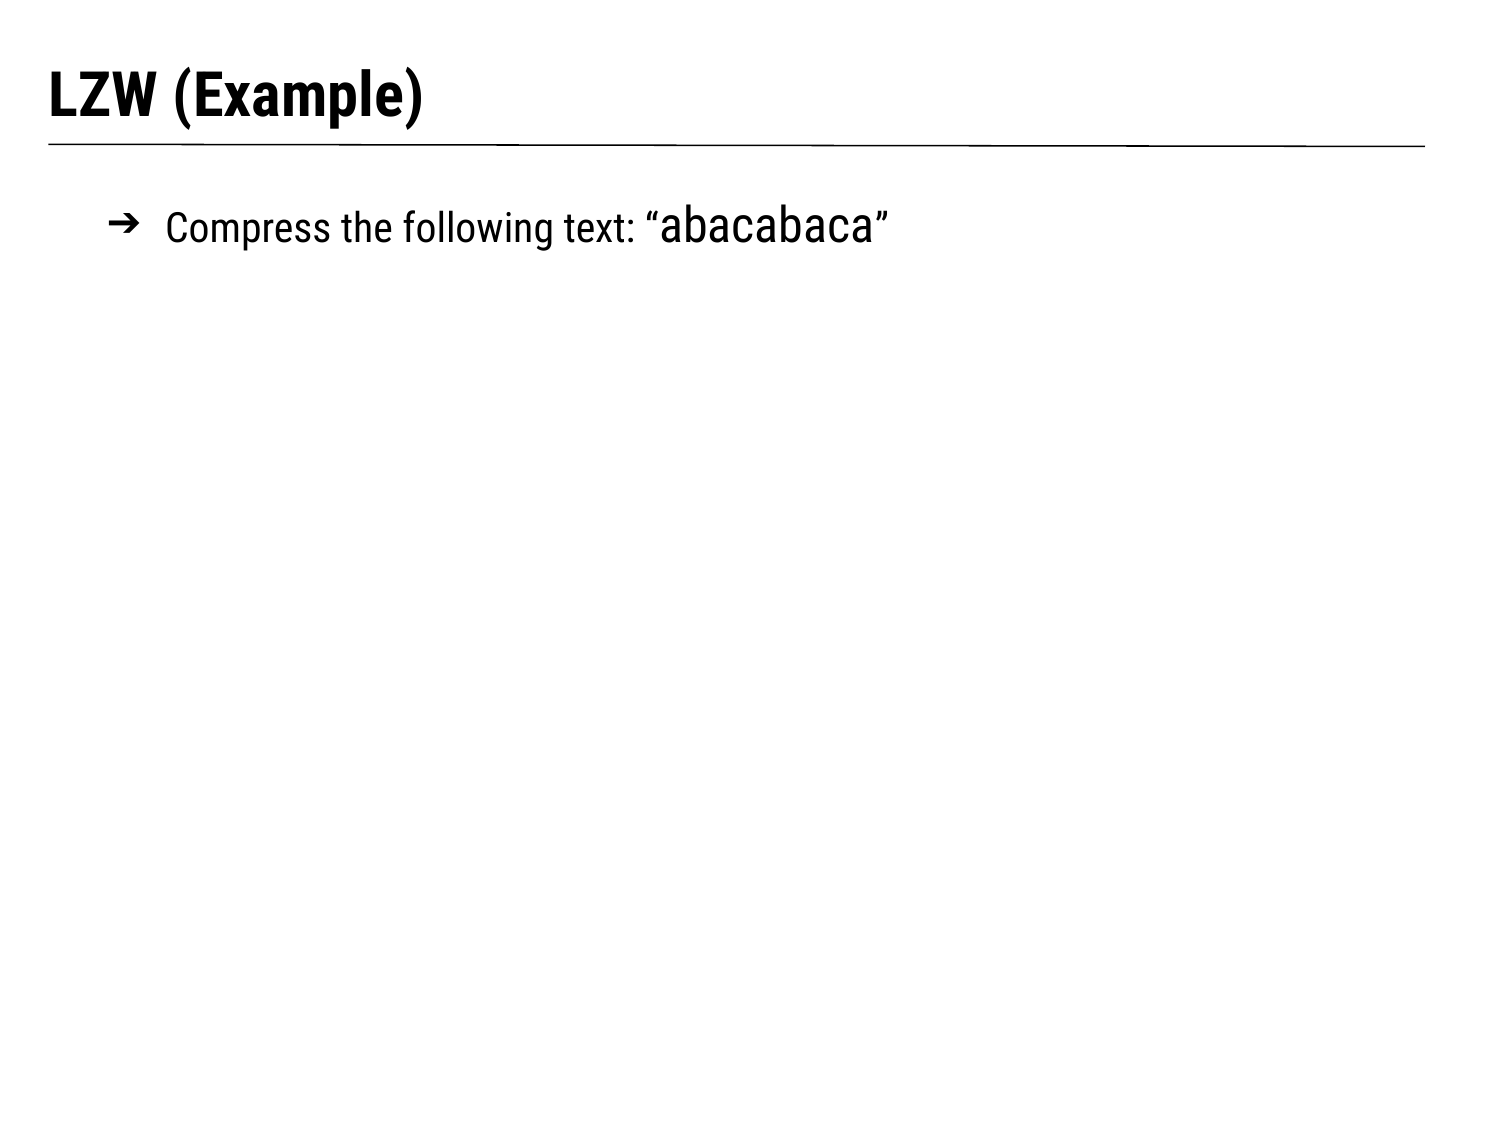

# LZW (Example)
Compress the following text: “abacabaca”